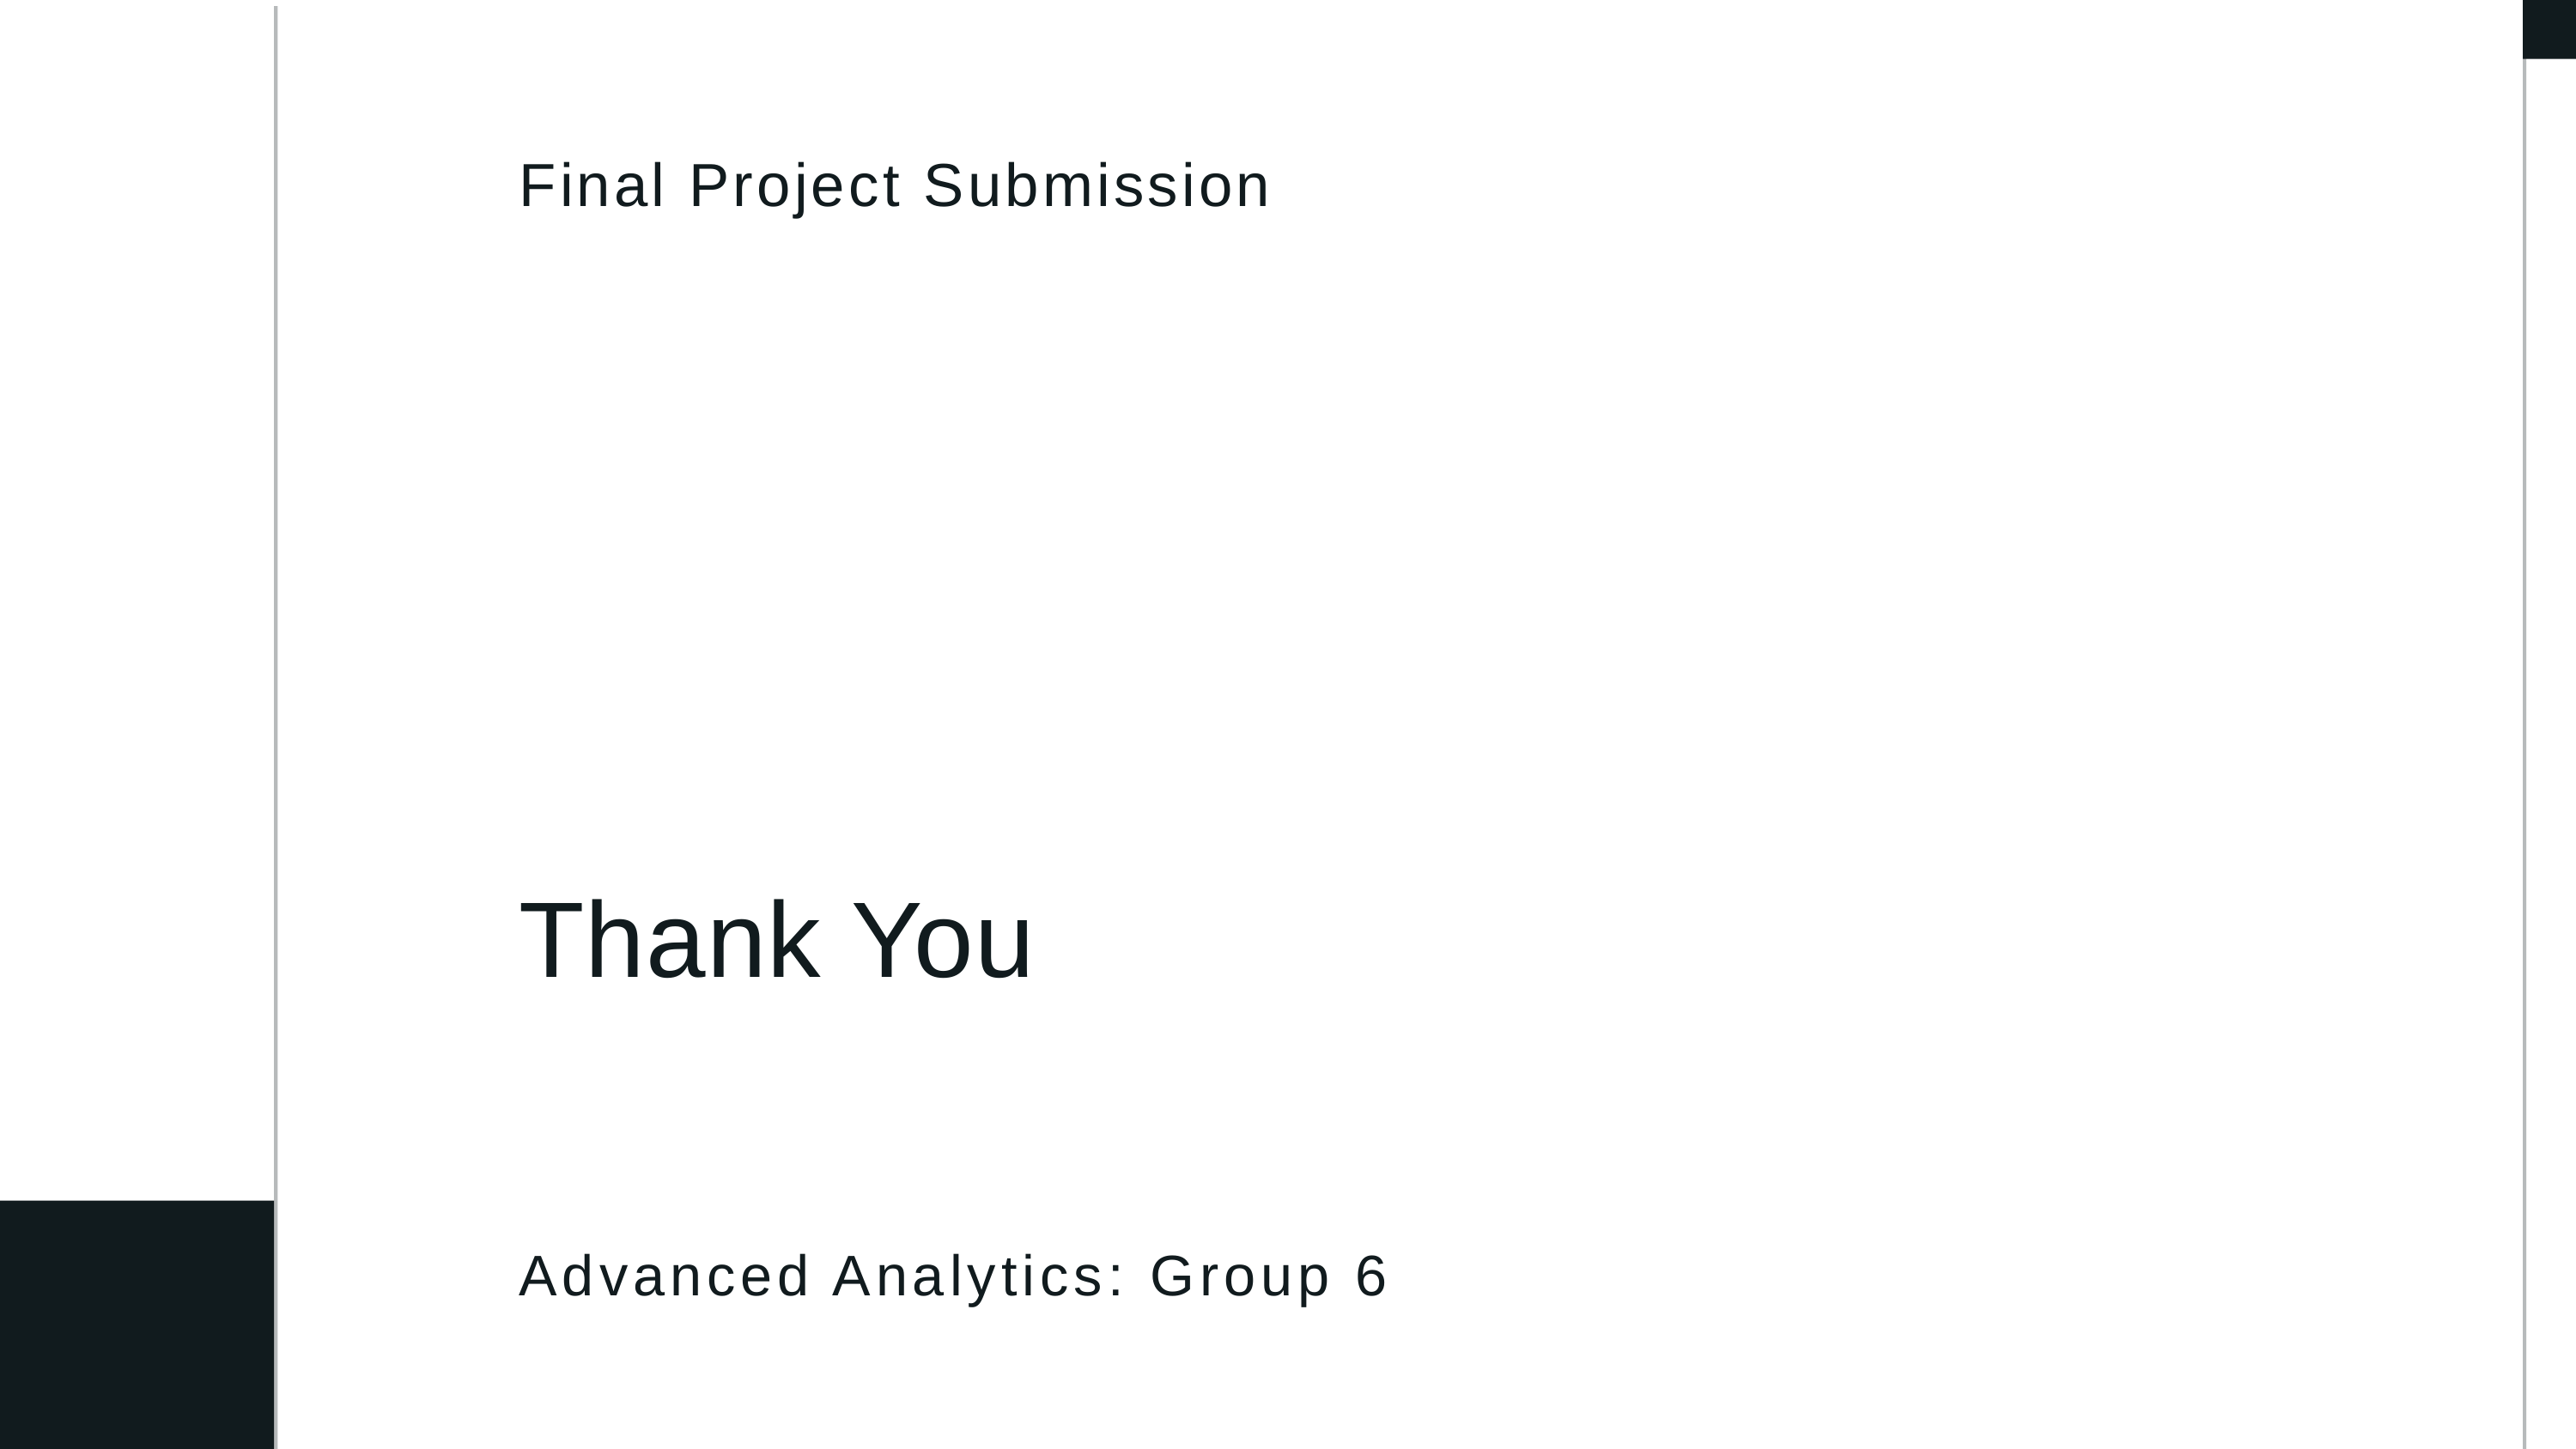

Final Project Submission
Thank You

Advanced Analytics: Group 6